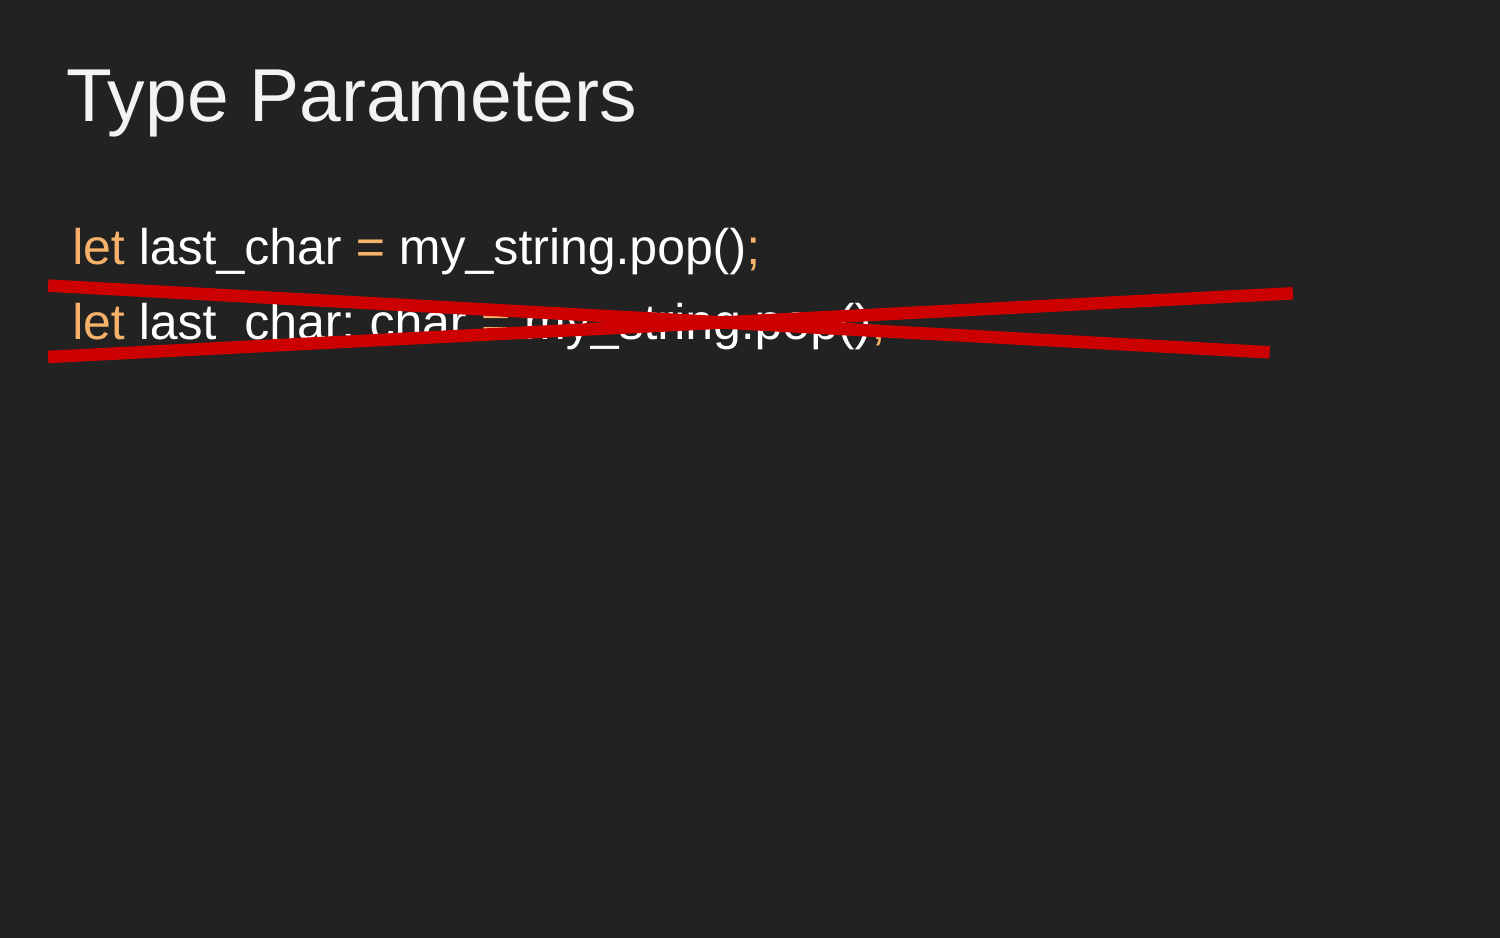

Type Parameters
let last_char = my_string.pop();
let last_char: char = my_string.pop();